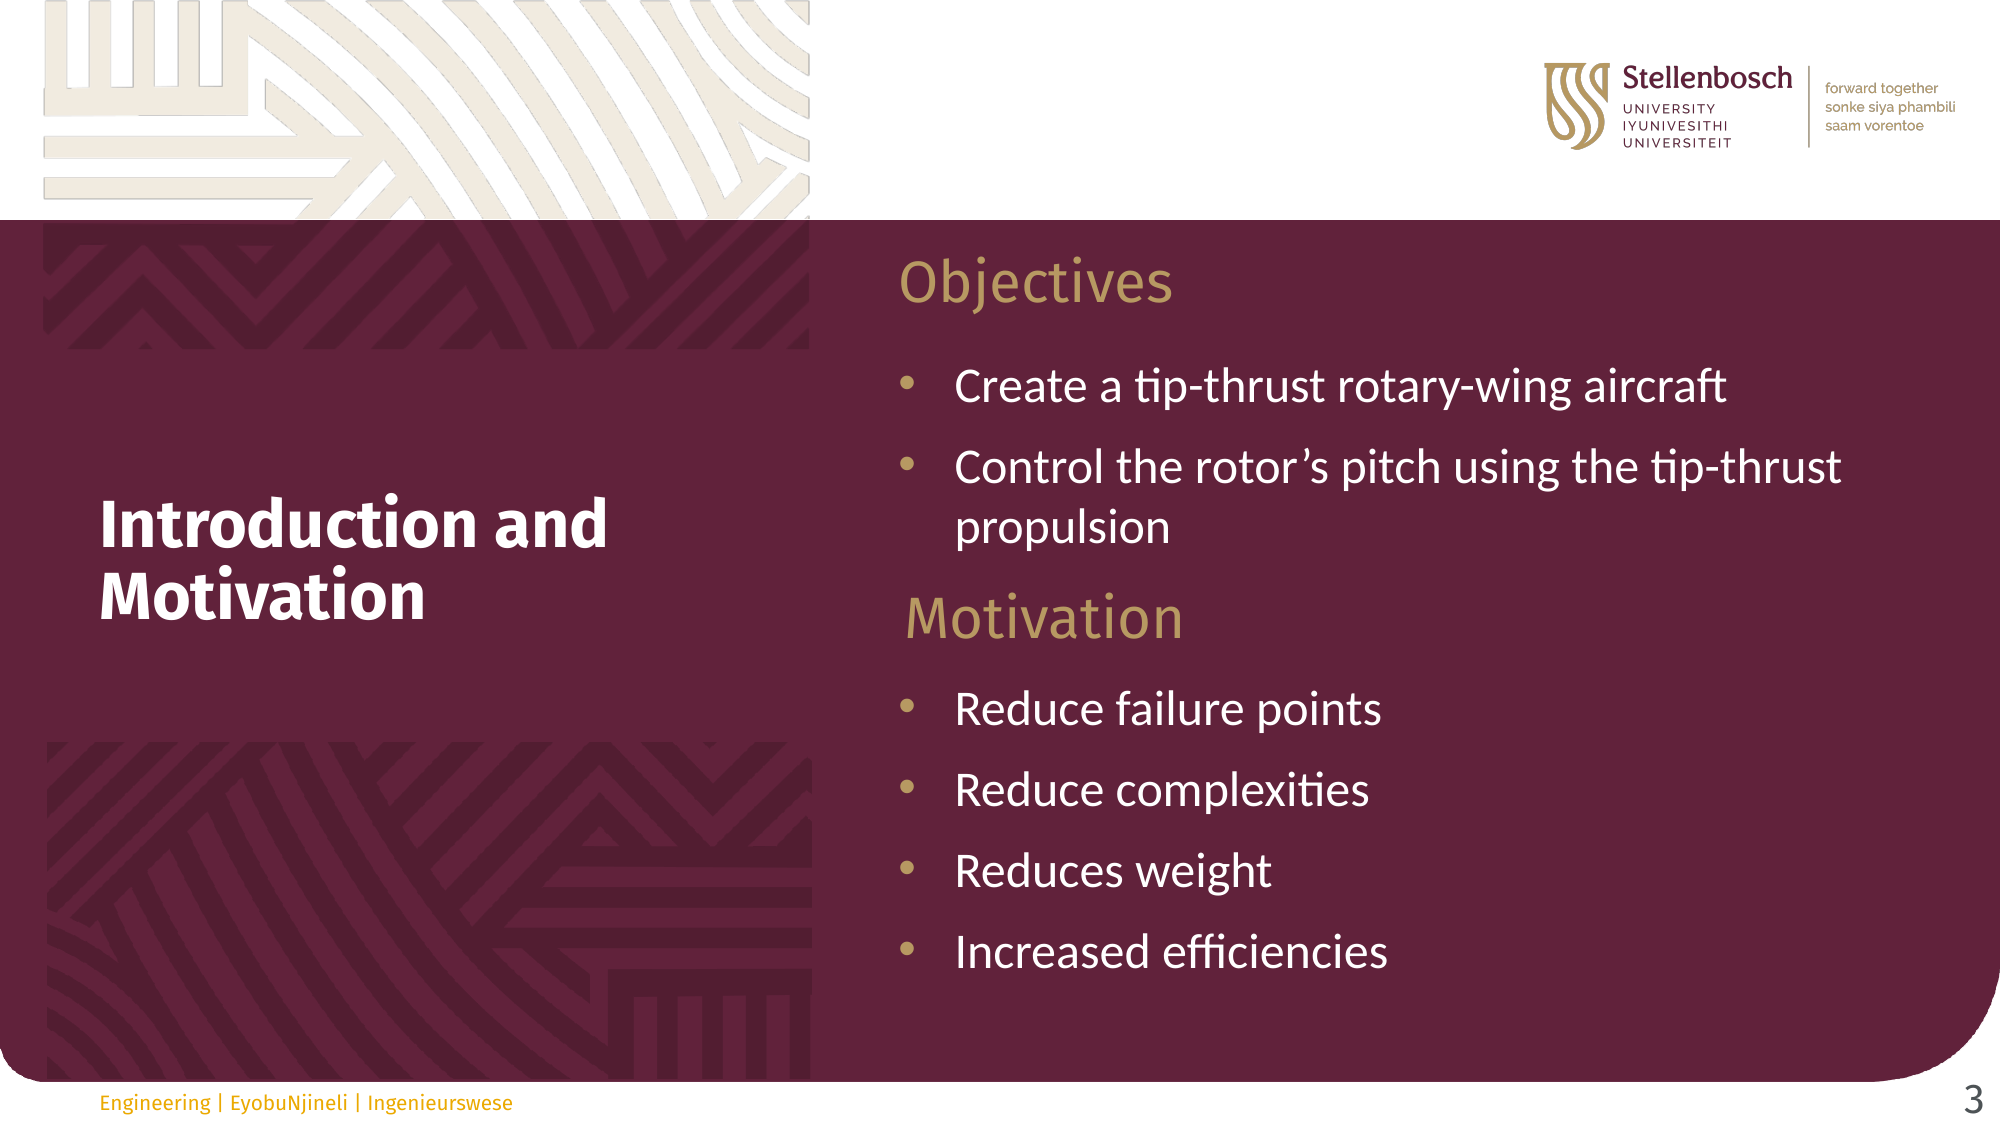

Objectives
Create a tip-thrust rotary-wing aircraft
Control the rotor’s pitch using the tip-thrust propulsion

# Introduction and Motivation
Motivation
Reduce failure points
Reduce complexities
Reduces weight
Increased efficiencies

3